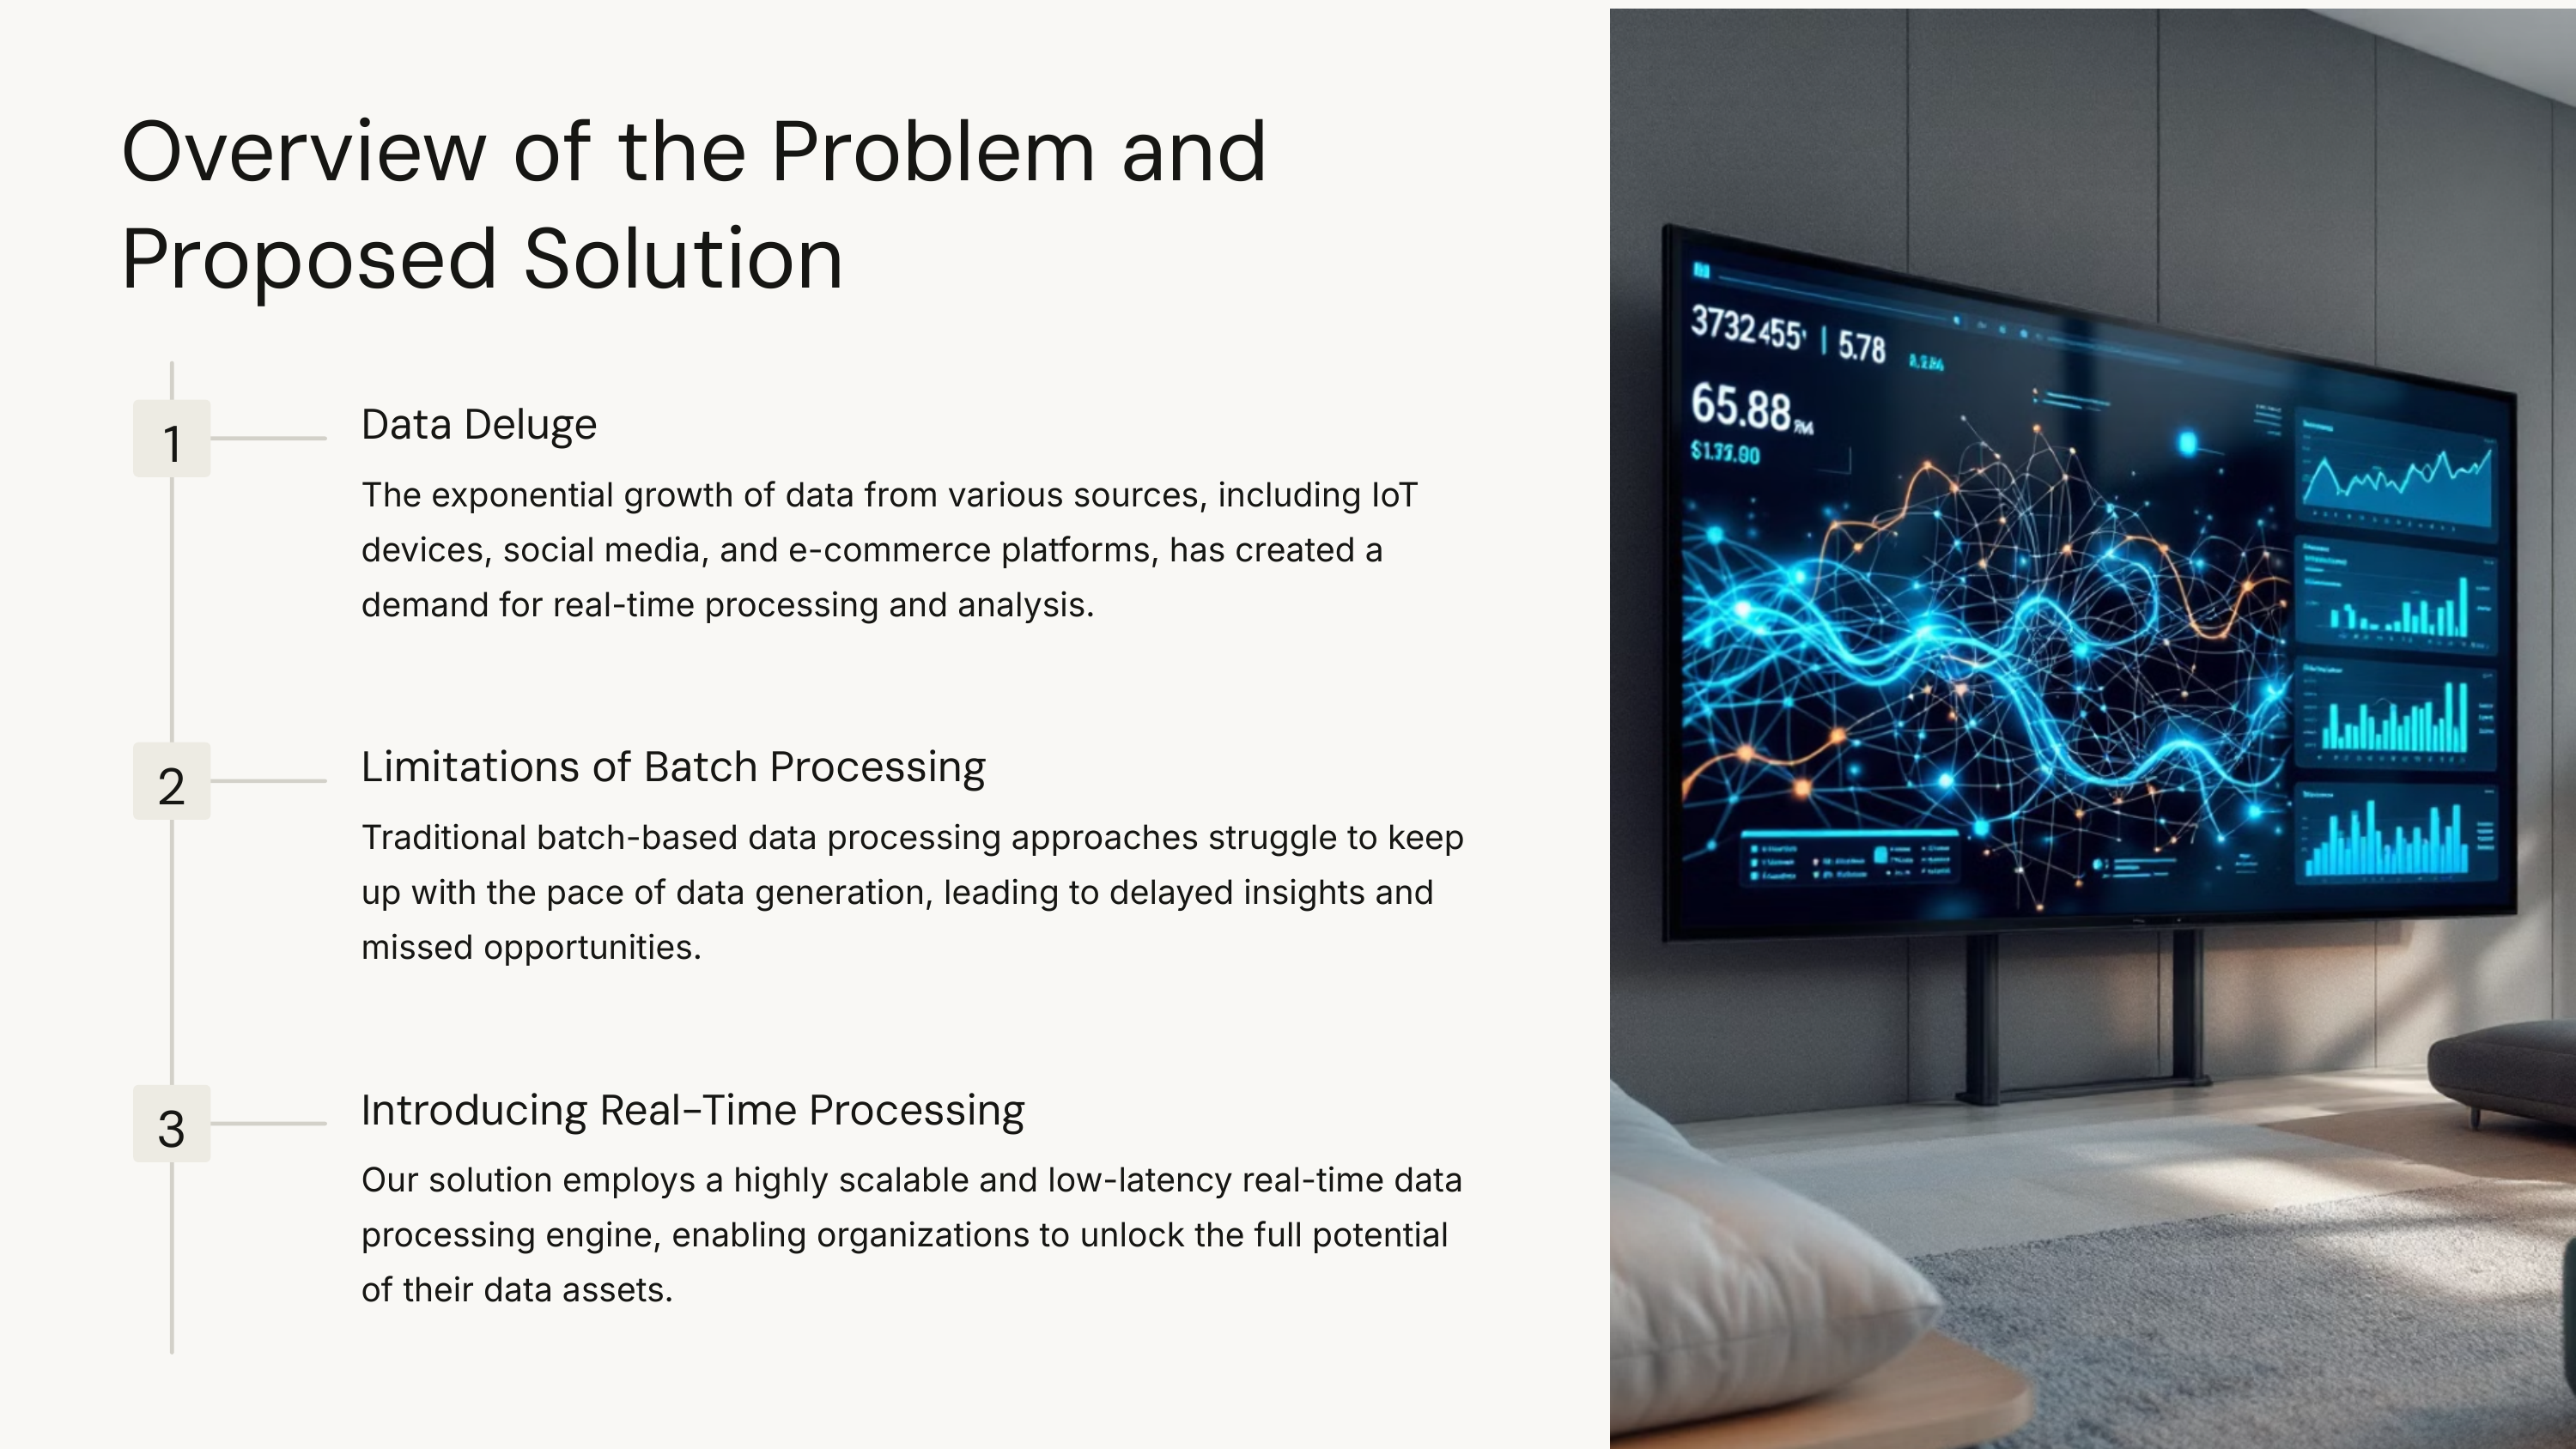

Overview of the Problem and Proposed Solution

Data Deluge

1

The exponential growth of data from various sources, including IoT devices, social media, and e-commerce platforms, has created a demand for real-time processing and analysis.
Limitations of Batch Processing

2

Traditional batch-based data processing approaches struggle to keep up with the pace of data generation, leading to delayed insights and missed opportunities.
Introducing Real-Time Processing

3

Our solution employs a highly scalable and low-latency real-time data processing engine, enabling organizations to unlock the full potential of their data assets.